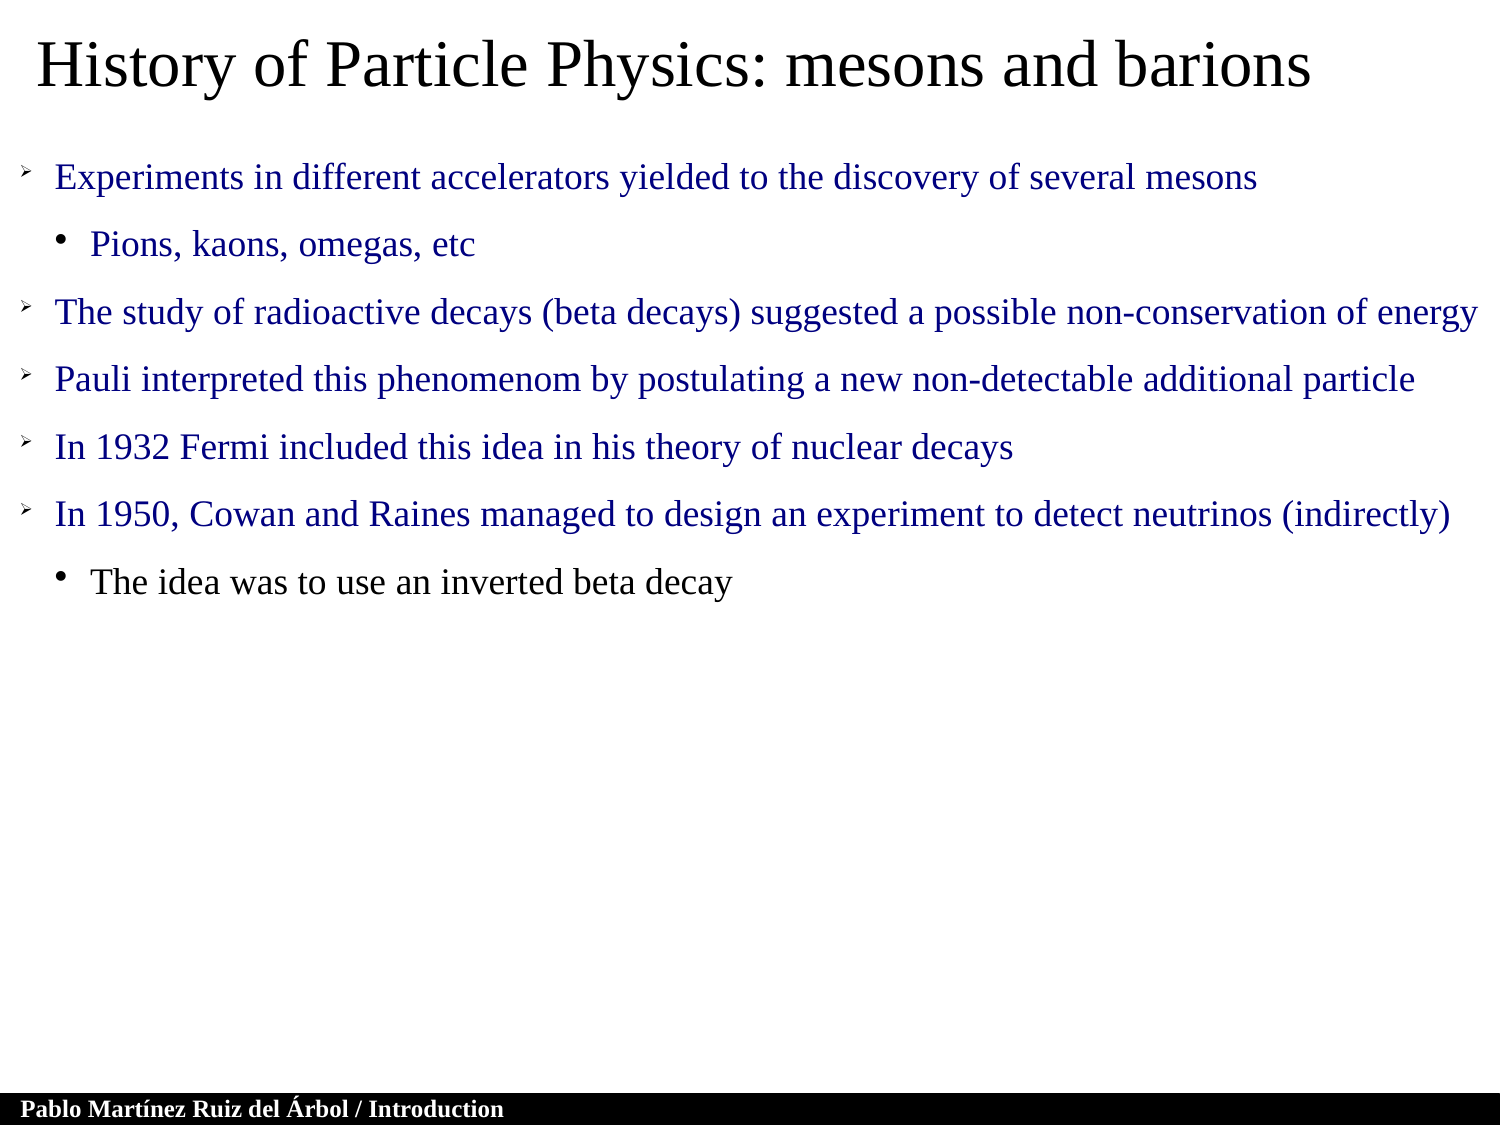

History of Particle Physics: mesons and barions
Experiments in different accelerators yielded to the discovery of several mesons
Pions, kaons, omegas, etc
The study of radioactive decays (beta decays) suggested a possible non-conservation of energy
Pauli interpreted this phenomenom by postulating a new non-detectable additional particle
In 1932 Fermi included this idea in his theory of nuclear decays
In 1950, Cowan and Raines managed to design an experiment to detect neutrinos (indirectly)
The idea was to use an inverted beta decay